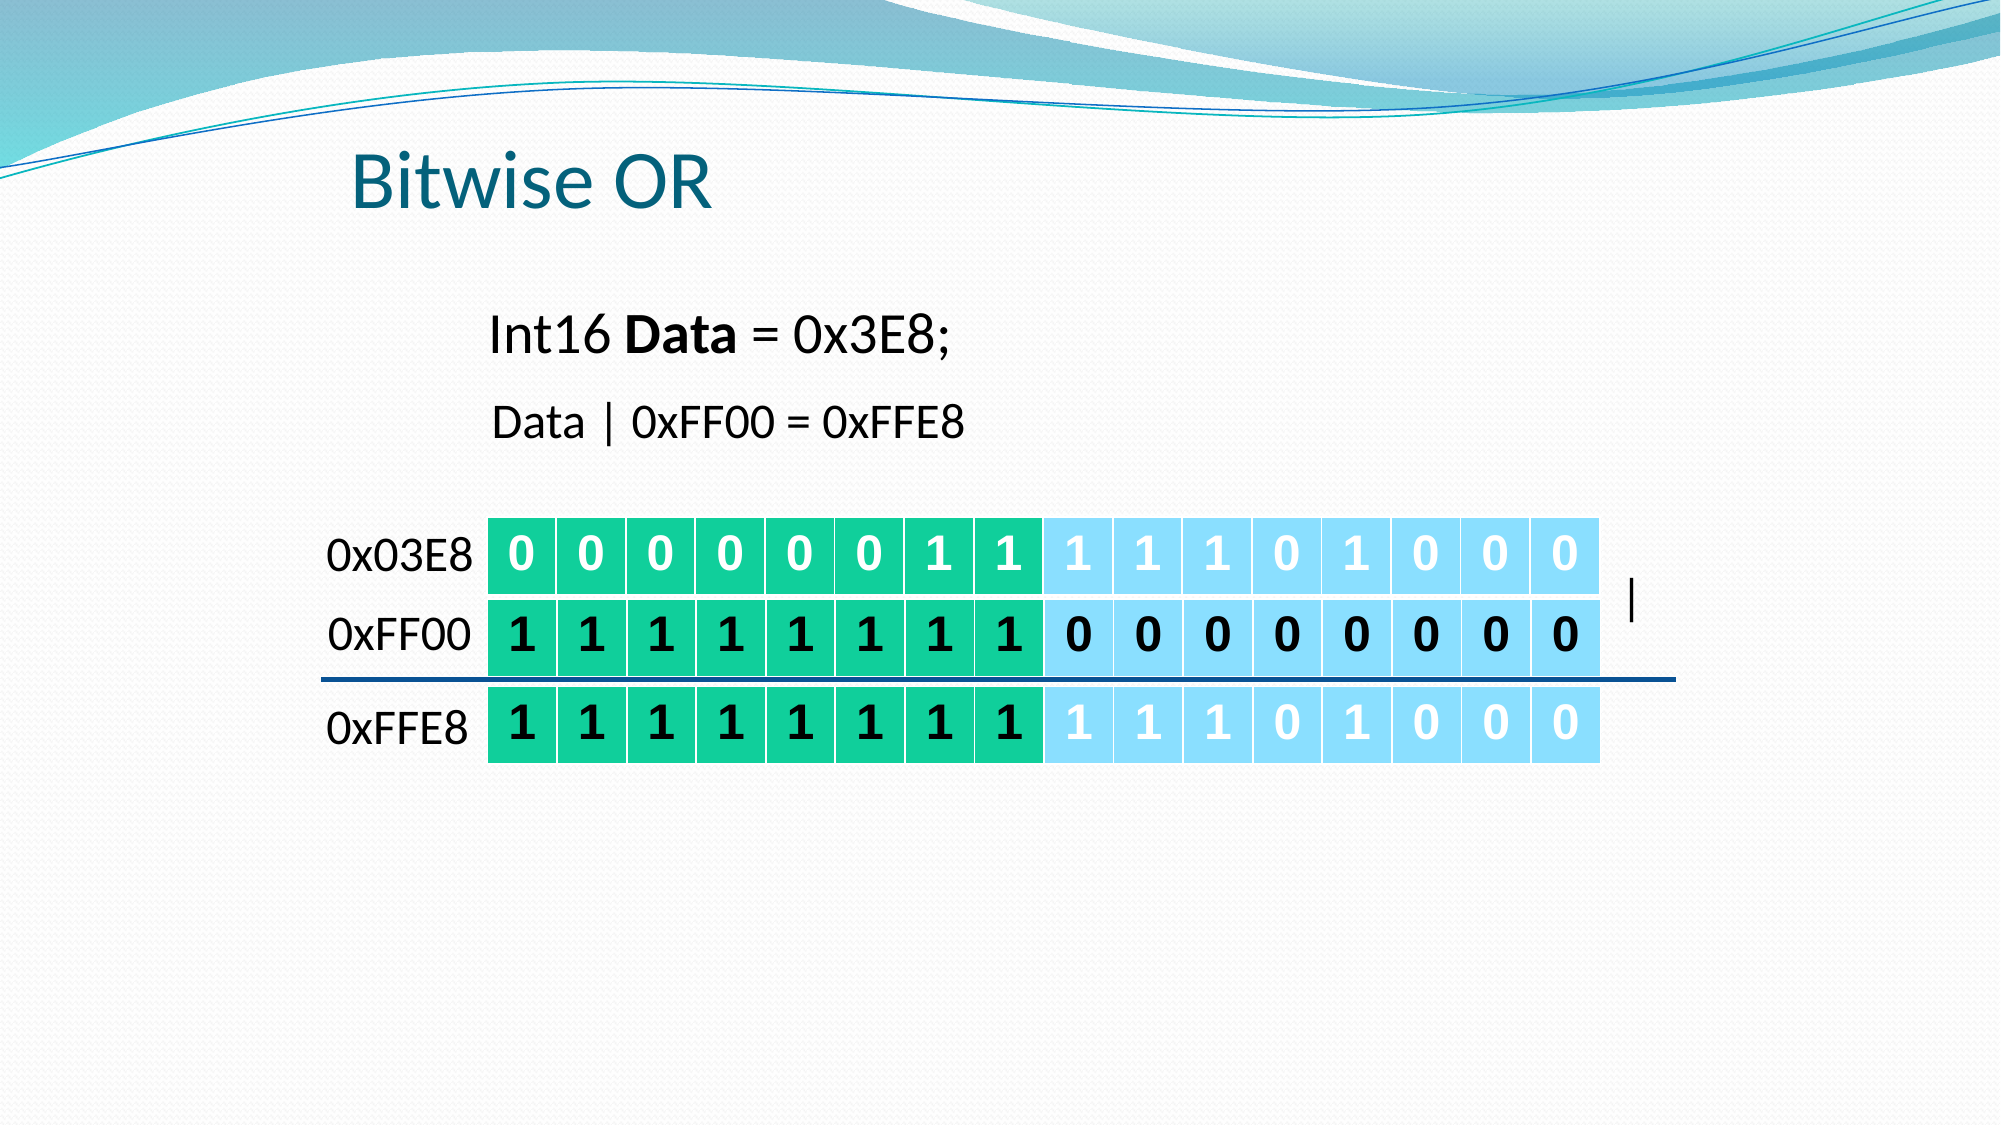

# Bitwise OR
Int16 Data = 0x3E8;
Data | 0xFF00 = 0xFFE8
0x03E8
| 0 | 0 | 0 | 0 | 0 | 0 | 1 | 1 | 1 | 1 | 1 | 0 | 1 | 0 | 0 | 0 |
| --- | --- | --- | --- | --- | --- | --- | --- | --- | --- | --- | --- | --- | --- | --- | --- |
|
0xFF00
| 1 | 1 | 1 | 1 | 1 | 1 | 1 | 1 | 0 | 0 | 0 | 0 | 0 | 0 | 0 | 0 |
| --- | --- | --- | --- | --- | --- | --- | --- | --- | --- | --- | --- | --- | --- | --- | --- |
| 1 | 1 | 1 | 1 | 1 | 1 | 1 | 1 | 1 | 1 | 1 | 0 | 1 | 0 | 0 | 0 |
| --- | --- | --- | --- | --- | --- | --- | --- | --- | --- | --- | --- | --- | --- | --- | --- |
0xFFE8